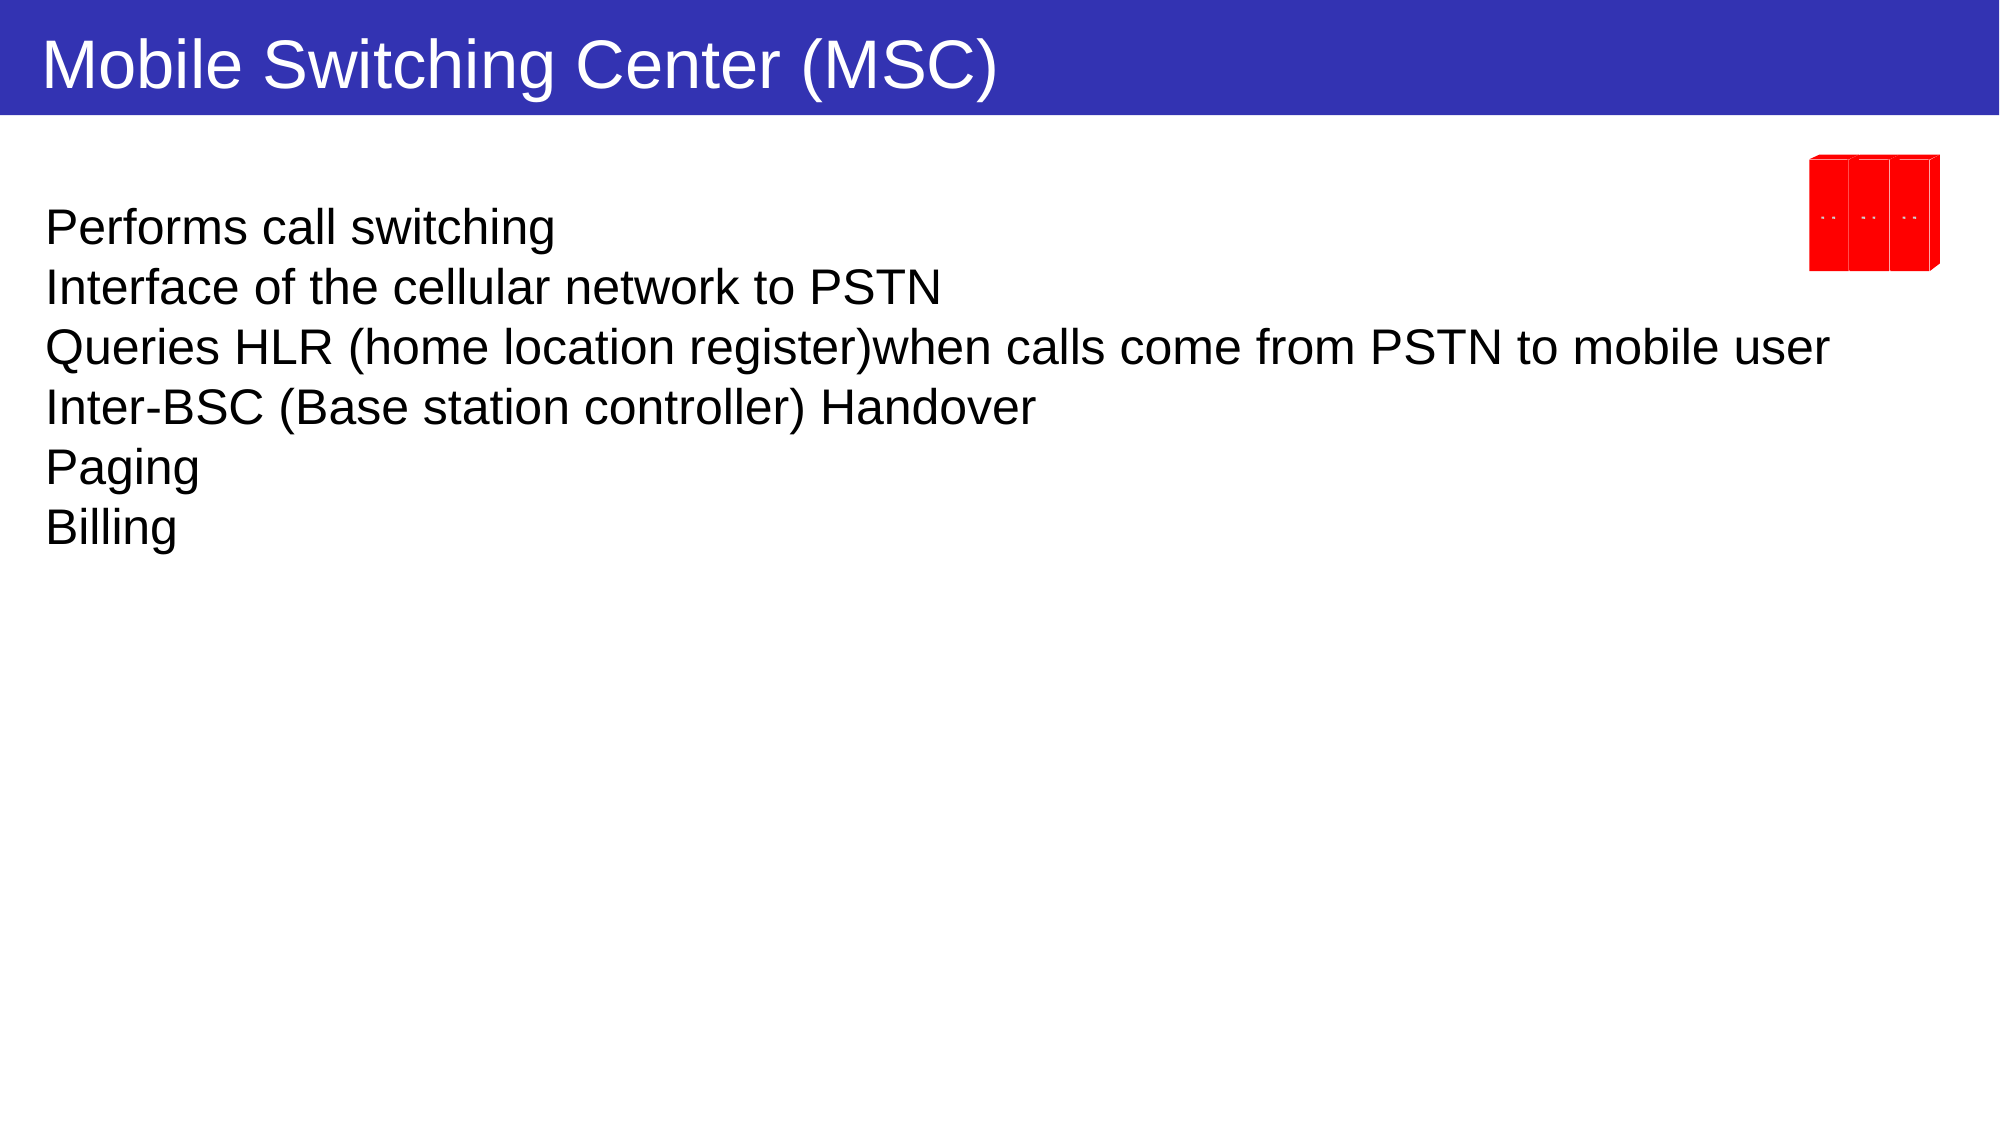

# Mobile Switching Center (MSC)

Performs call switching
Interface of the cellular network to PSTN
Queries HLR (home location register)when calls come from PSTN to mobile user
Inter-BSC (Base station controller) Handover
Paging
Billing